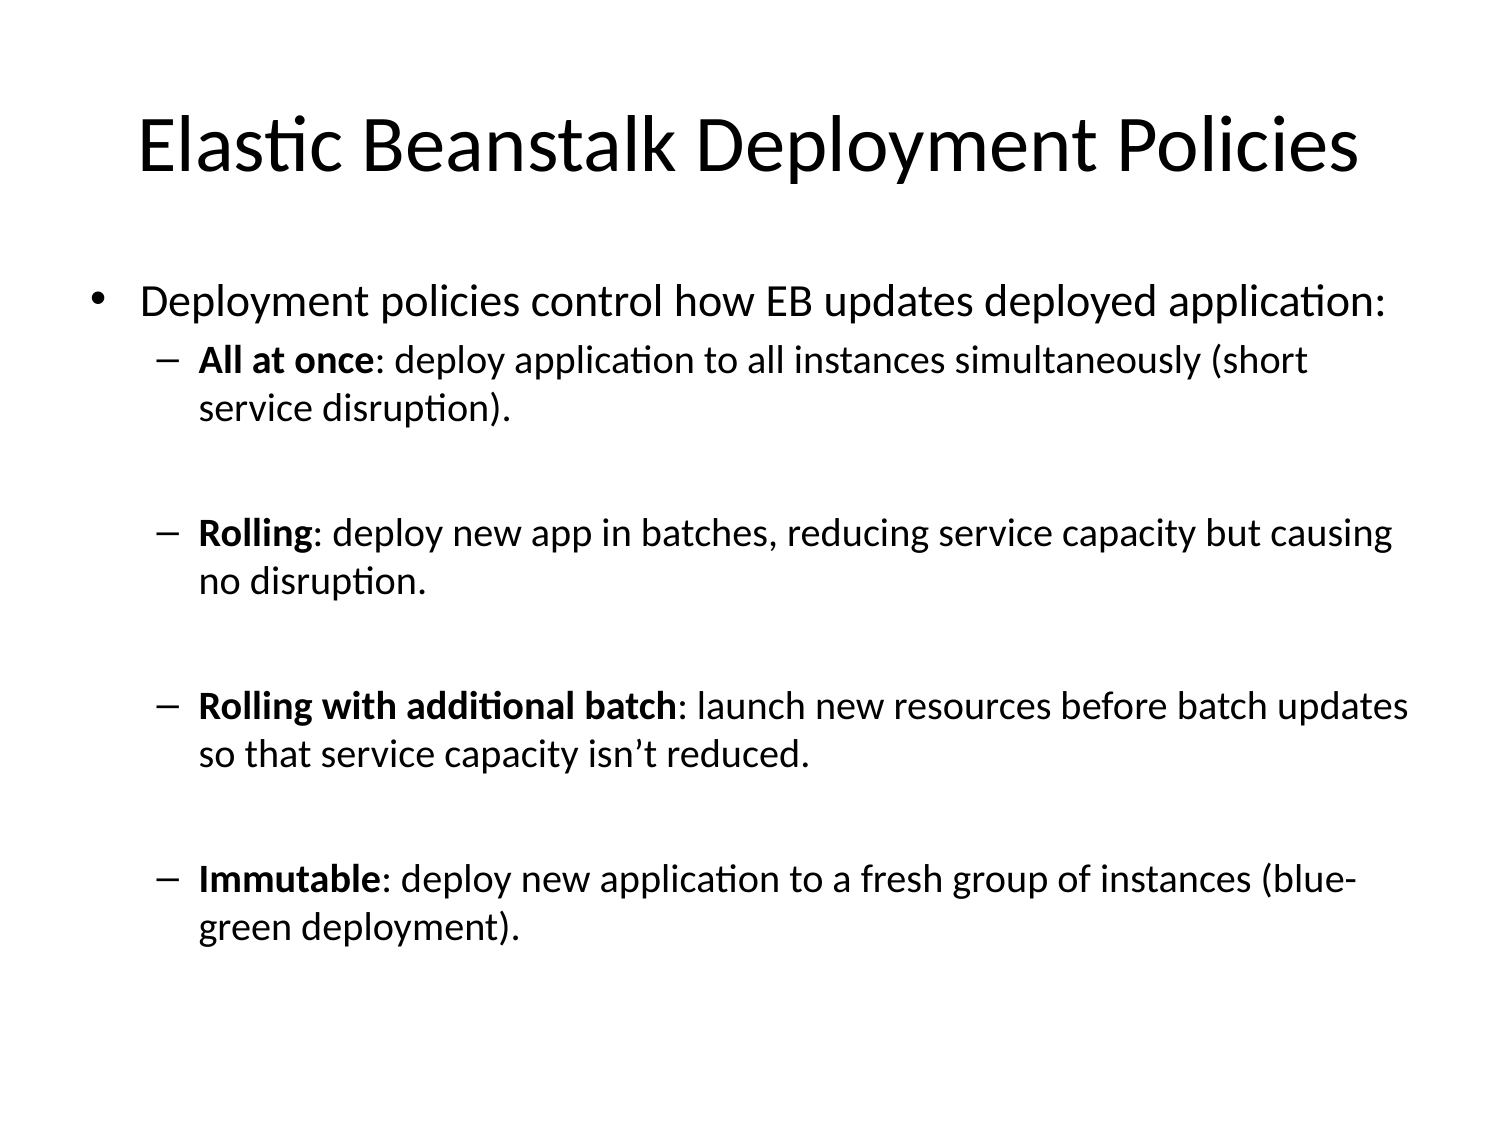

# Elastic Beanstalk Deployment Policies
Deployment policies control how EB updates deployed application:
All at once: deploy application to all instances simultaneously (short service disruption).

Rolling: deploy new app in batches, reducing service capacity but causing no disruption.

Rolling with additional batch: launch new resources before batch updates so that service capacity isn’t reduced.

Immutable: deploy new application to a fresh group of instances (blue-green deployment).